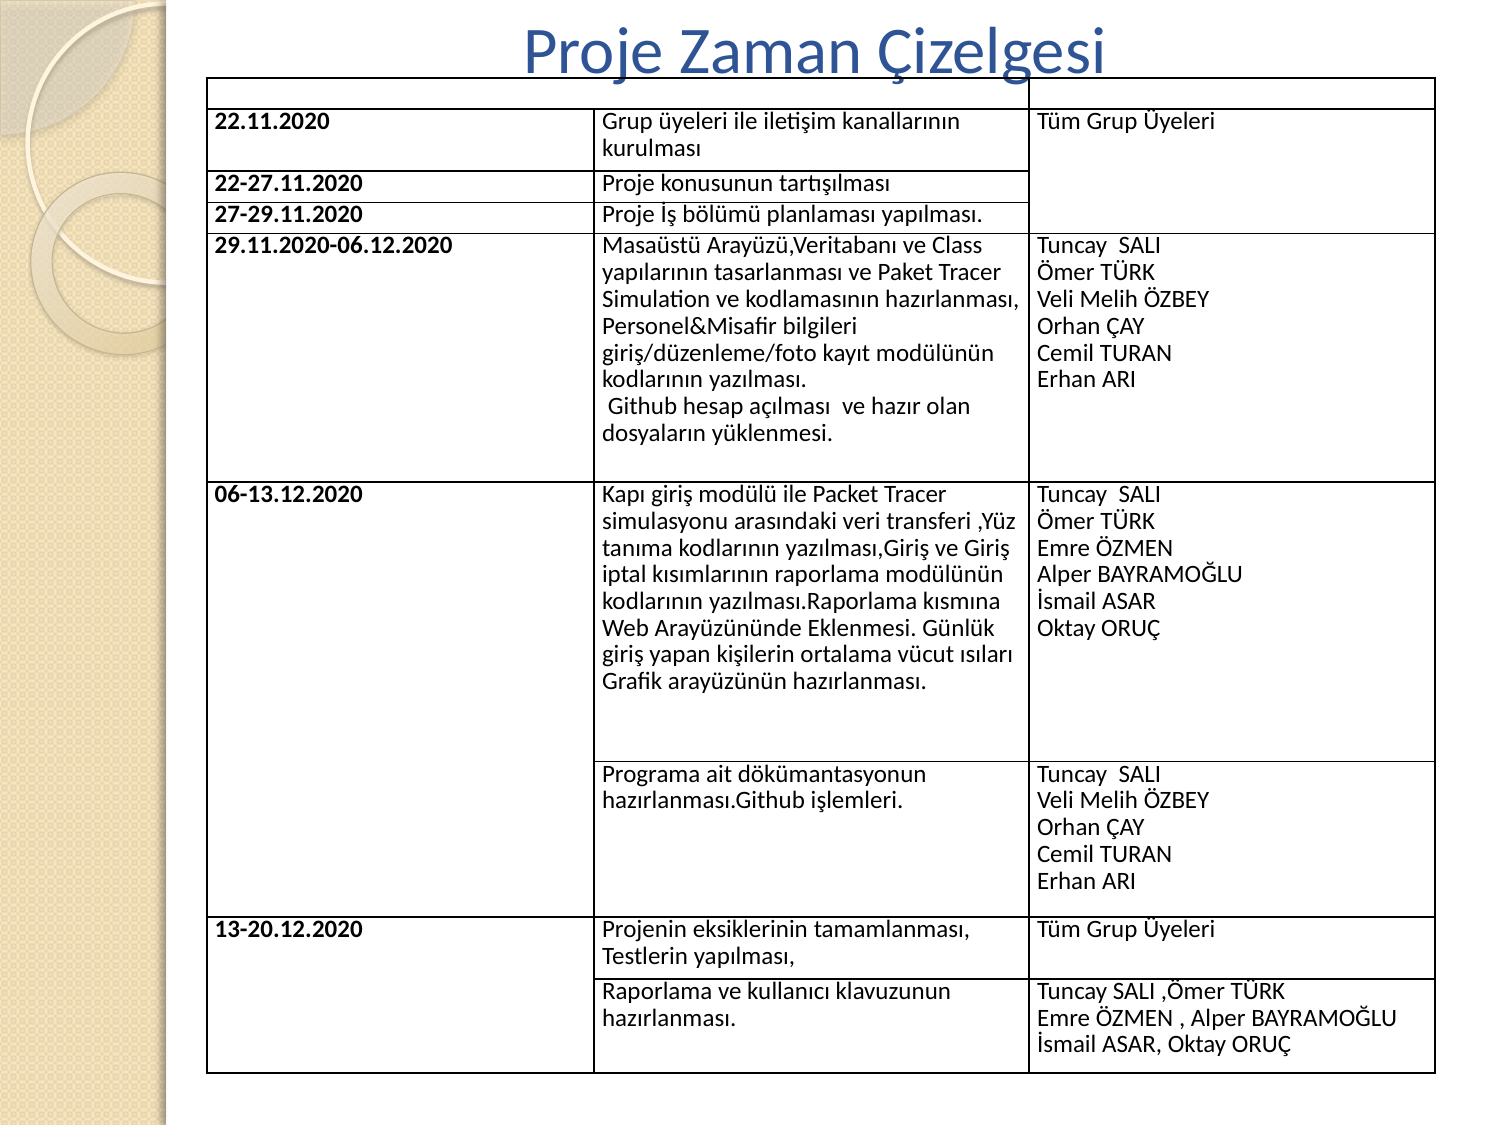

# Proje Zaman Çizelgesi
|  |  |  |
| --- | --- | --- |
| 22.11.2020 | Grup üyeleri ile iletişim kanallarının kurulması | Tüm Grup Üyeleri |
| 22-27.11.2020 | Proje konusunun tartışılması |  |
| 27-29.11.2020 | Proje İş bölümü planlaması yapılması. |  |
| 29.11.2020-06.12.2020 | Masaüstü Arayüzü,Veritabanı ve Class yapılarının tasarlanması ve Paket Tracer Simulation ve kodlamasının hazırlanması, Personel&Misafir bilgileri giriş/düzenleme/foto kayıt modülünün kodlarının yazılması. Github hesap açılması ve hazır olan dosyaların yüklenmesi. | Tuncay SALI Ömer TÜRK Veli Melih ÖZBEY Orhan ÇAY Cemil TURAN Erhan ARI |
| 06-13.12.2020 | Kapı giriş modülü ile Packet Tracer simulasyonu arasındaki veri transferi ,Yüz tanıma kodlarının yazılması,Giriş ve Giriş iptal kısımlarının raporlama modülünün kodlarının yazılması.Raporlama kısmına Web Arayüzününde Eklenmesi. Günlük giriş yapan kişilerin ortalama vücut ısıları Grafik arayüzünün hazırlanması. | Tuncay SALI Ömer TÜRK Emre ÖZMEN Alper BAYRAMOĞLU İsmail ASAR Oktay ORUÇ |
|  | Programa ait dökümantasyonun hazırlanması.Github işlemleri. | Tuncay SALI Veli Melih ÖZBEY Orhan ÇAY Cemil TURAN Erhan ARI |
| 13-20.12.2020 | Projenin eksiklerinin tamamlanması, Testlerin yapılması, | Tüm Grup Üyeleri |
|  | Raporlama ve kullanıcı klavuzunun hazırlanması. | Tuncay SALI ,Ömer TÜRK Emre ÖZMEN , Alper BAYRAMOĞLU İsmail ASAR, Oktay ORUÇ |